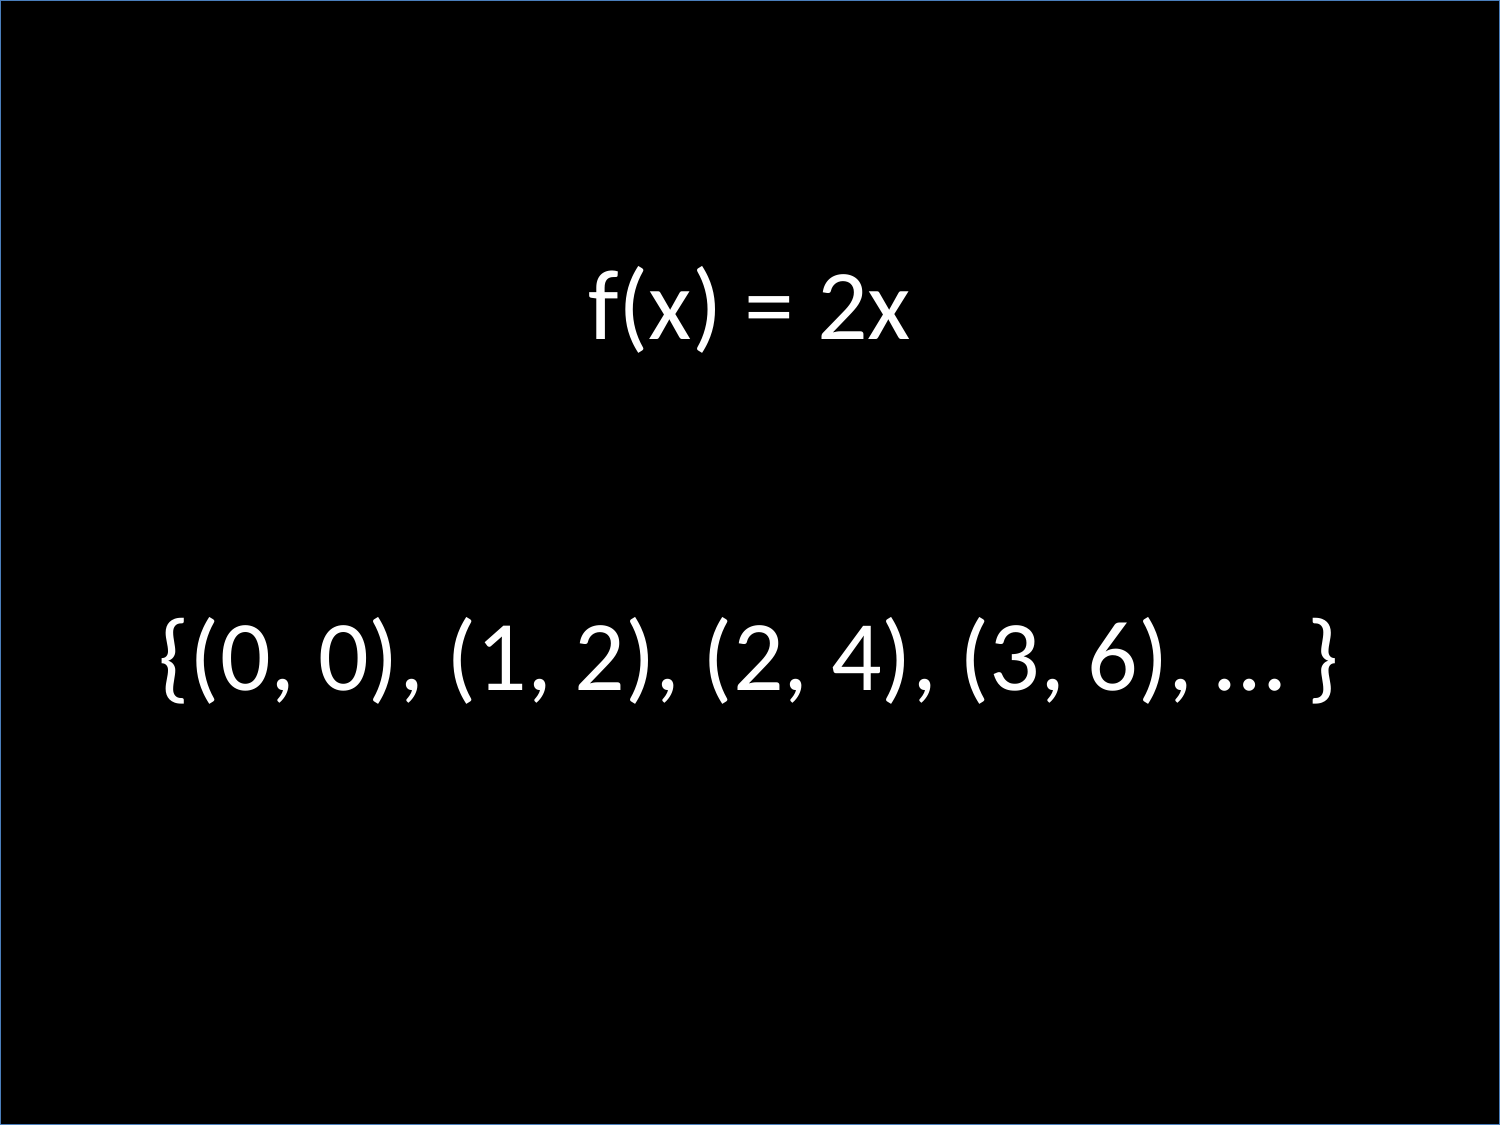

f(x) = 2x
{(0, 0), (1, 2), (2, 4), (3, 6), … }
CSCI 1102 Computer Science 2